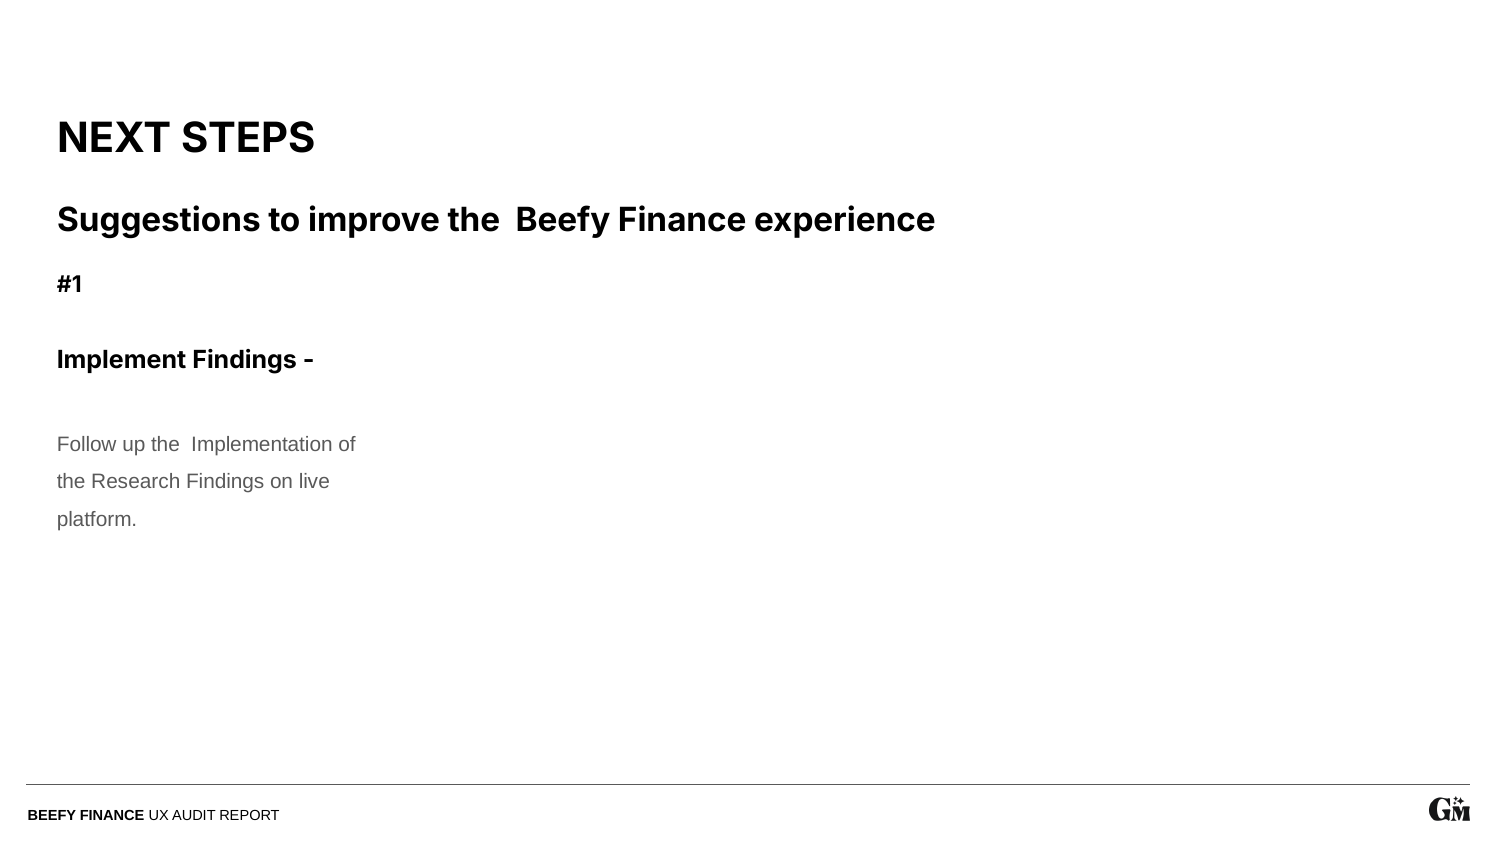

NEXT STEPS
Suggestions to improve the  Beefy Finance experience
#1

Implement Findings -

Follow up the  Implementation of the Research Findings on live platform.